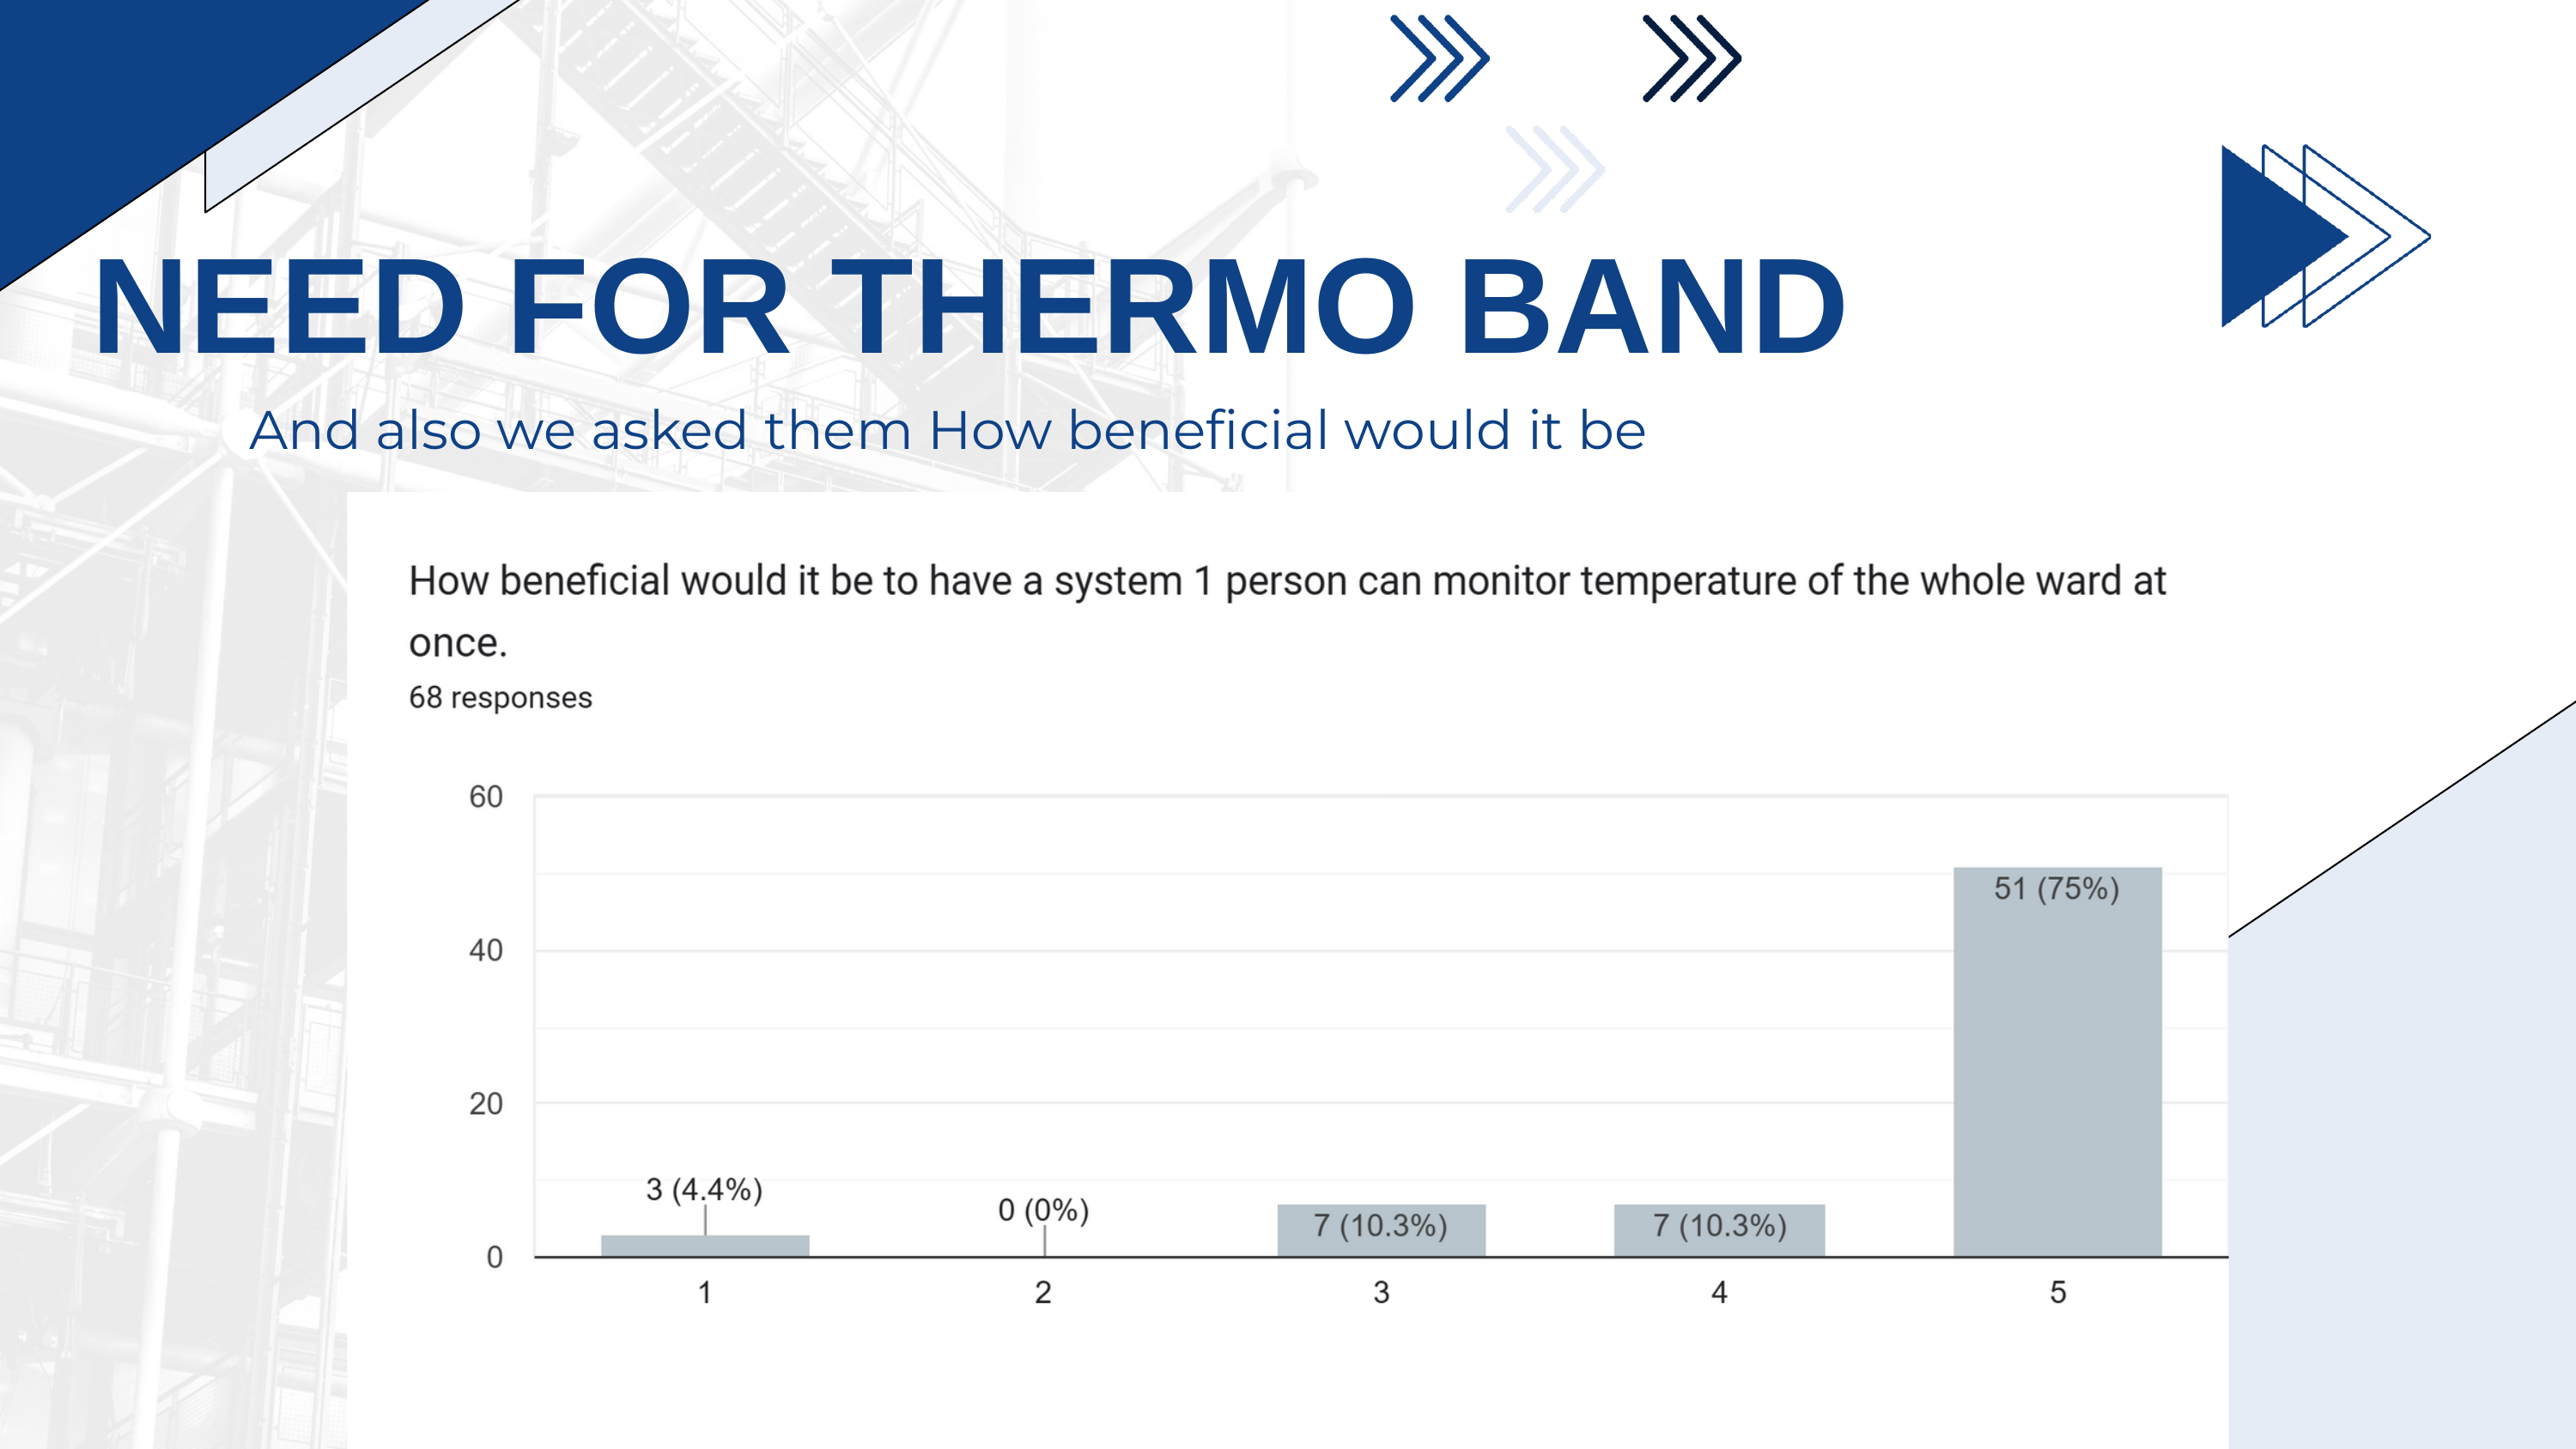

NEED FOR THERMO BAND

And also we asked them How beneficial would it be